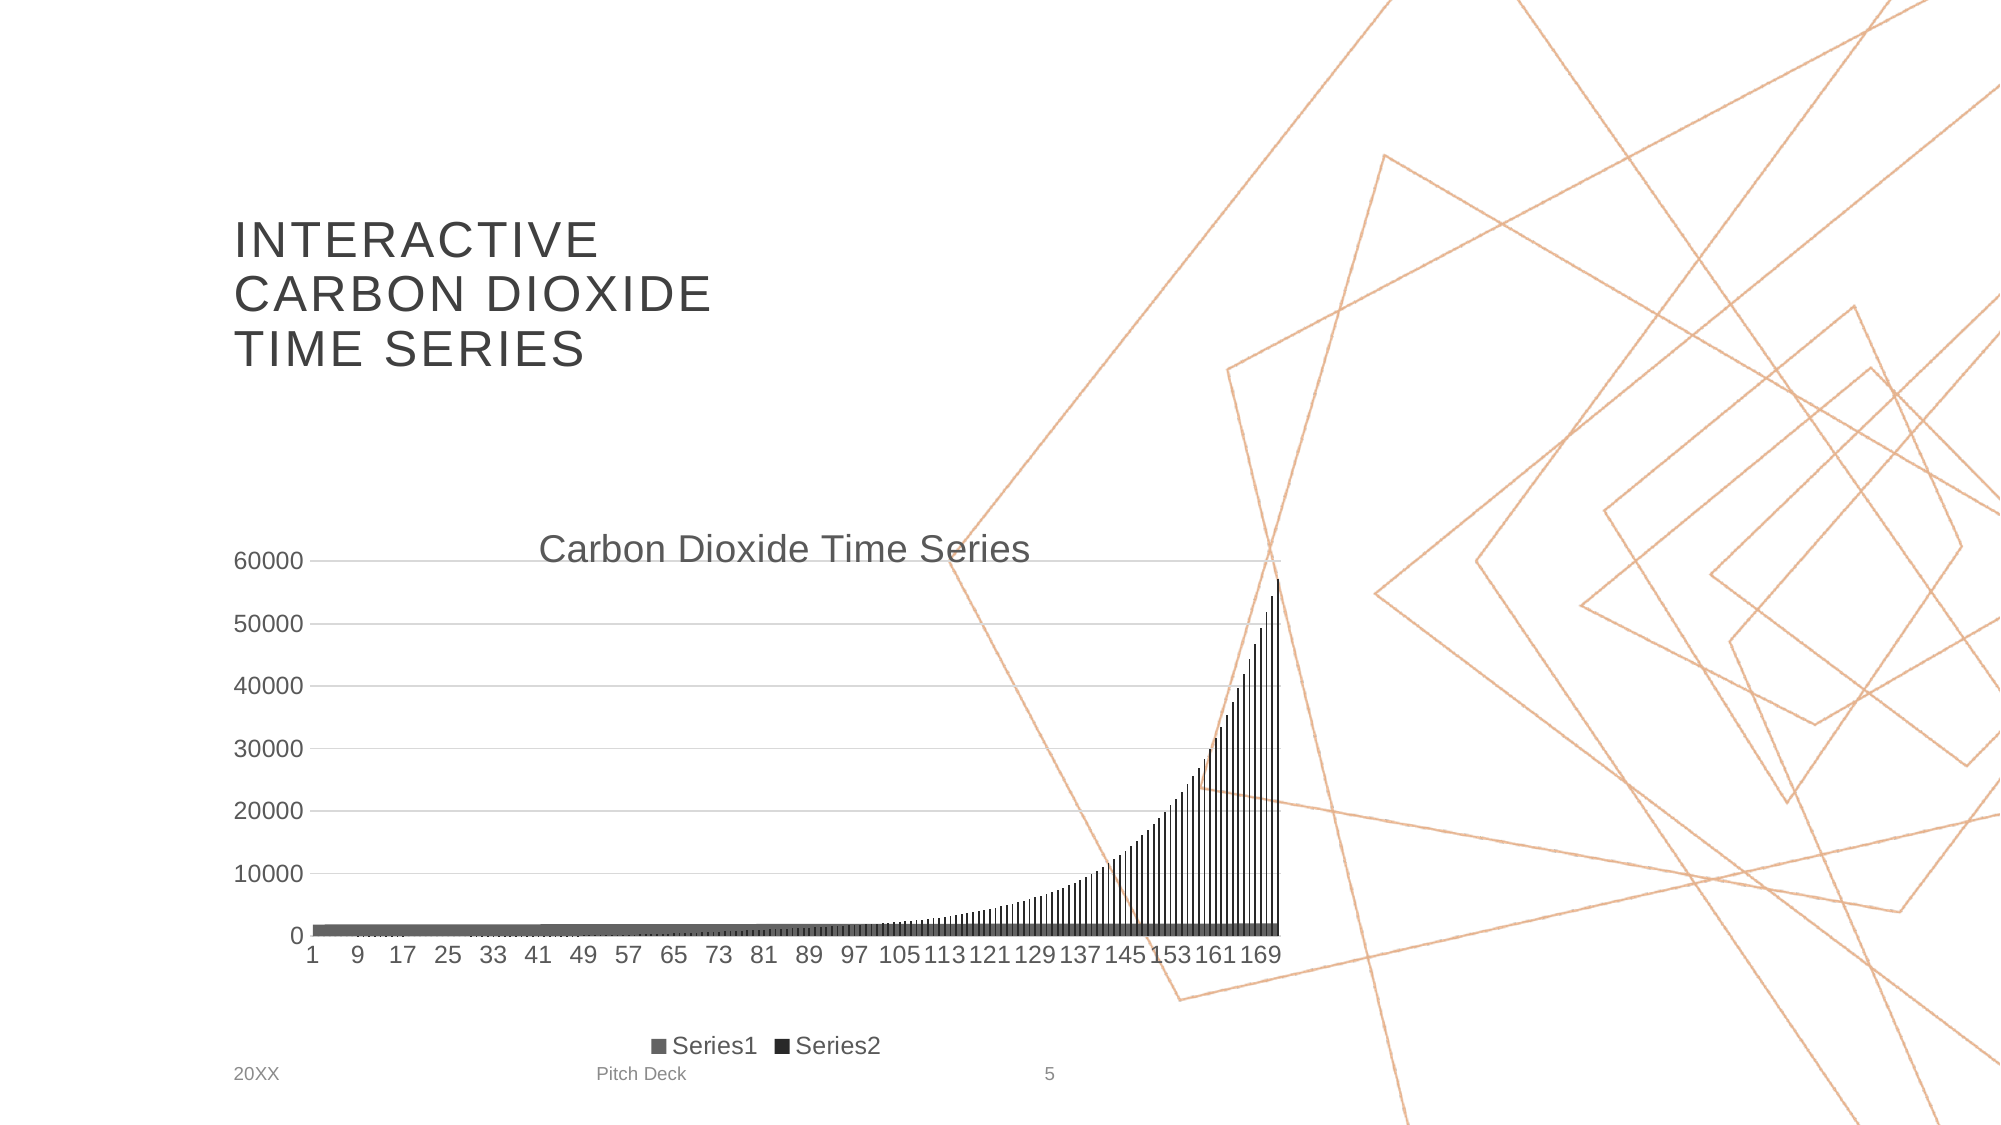

# Interactive Carbon DIOXIDE Time series

### Chart: Carbon Dioxide Time Series

| Category |  |  |
|---|---|---|
Pitch Deck
20XX
5